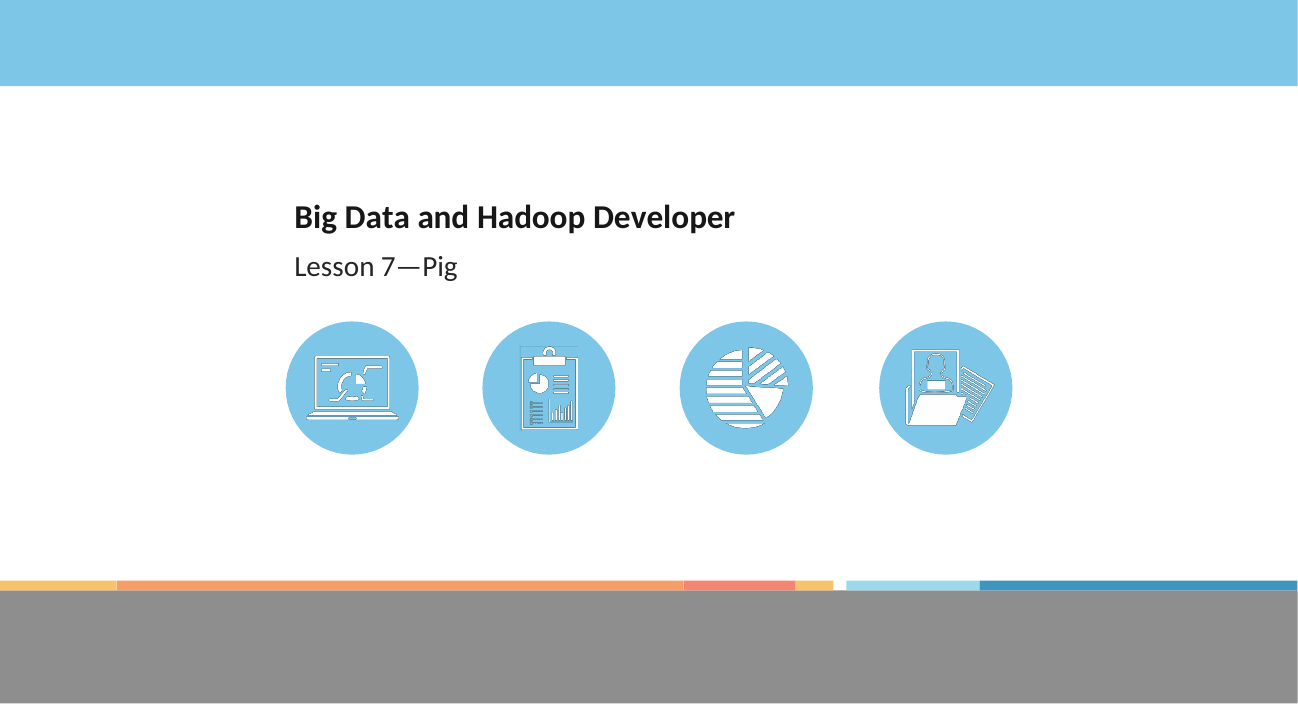

# Big Data and Hadoop Developer
Lesson 7—Pig

Copyright 2014, Simplilearn, All rights reserved.